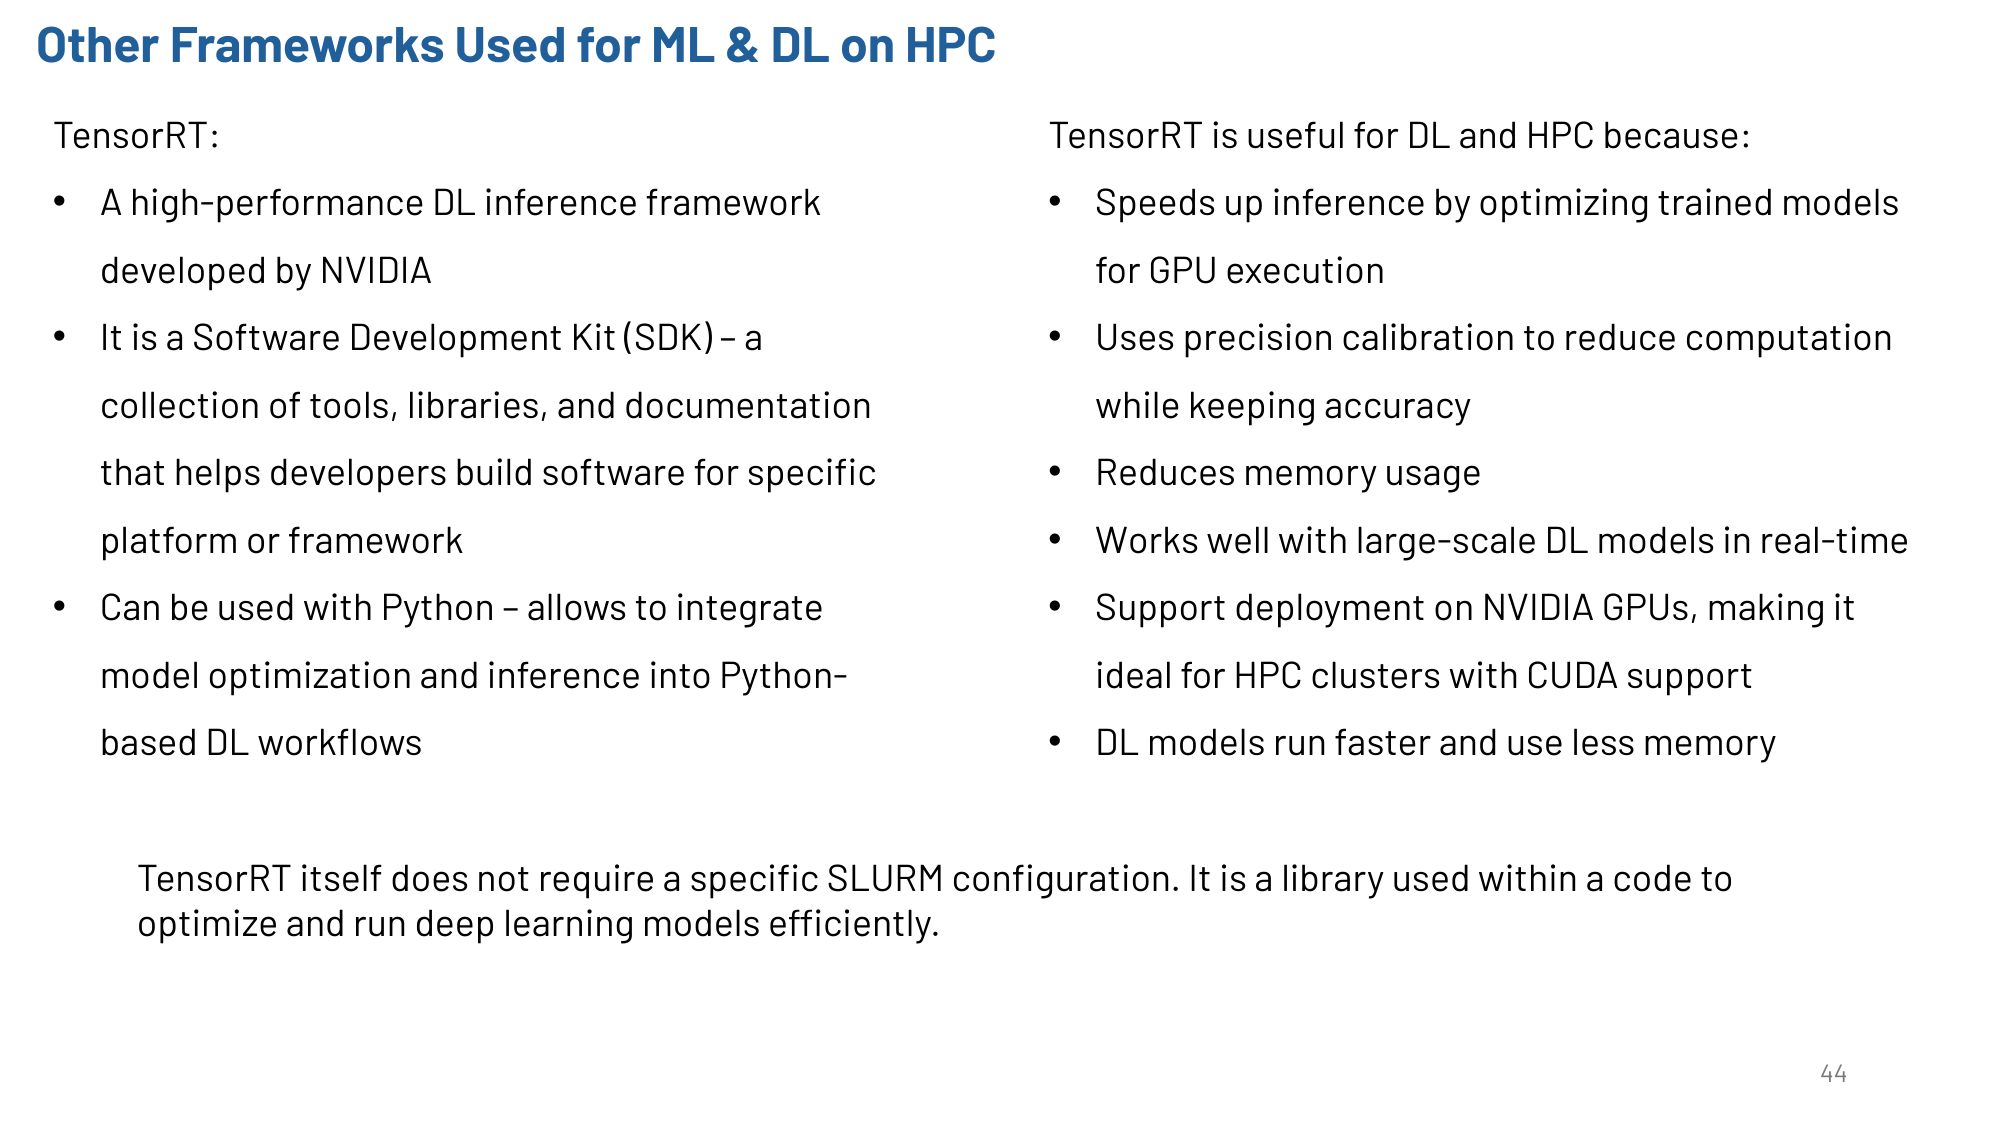

Other Frameworks Used for ML & DL on HPC
TensorRT:
A high-performance DL inference framework developed by NVIDIA
It is a Software Development Kit (SDK) – a collection of tools, libraries, and documentation that helps developers build software for specific platform or framework
Can be used with Python – allows to integrate model optimization and inference into Python-based DL workflows
TensorRT is useful for DL and HPC because:
Speeds up inference by optimizing trained models for GPU execution
Uses precision calibration to reduce computation while keeping accuracy
Reduces memory usage
Works well with large-scale DL models in real-time
Support deployment on NVIDIA GPUs, making it ideal for HPC clusters with CUDA support
DL models run faster and use less memory

TensorRT itself does not require a specific SLURM configuration. It is a library used within a code to optimize and run deep learning models efficiently.
44